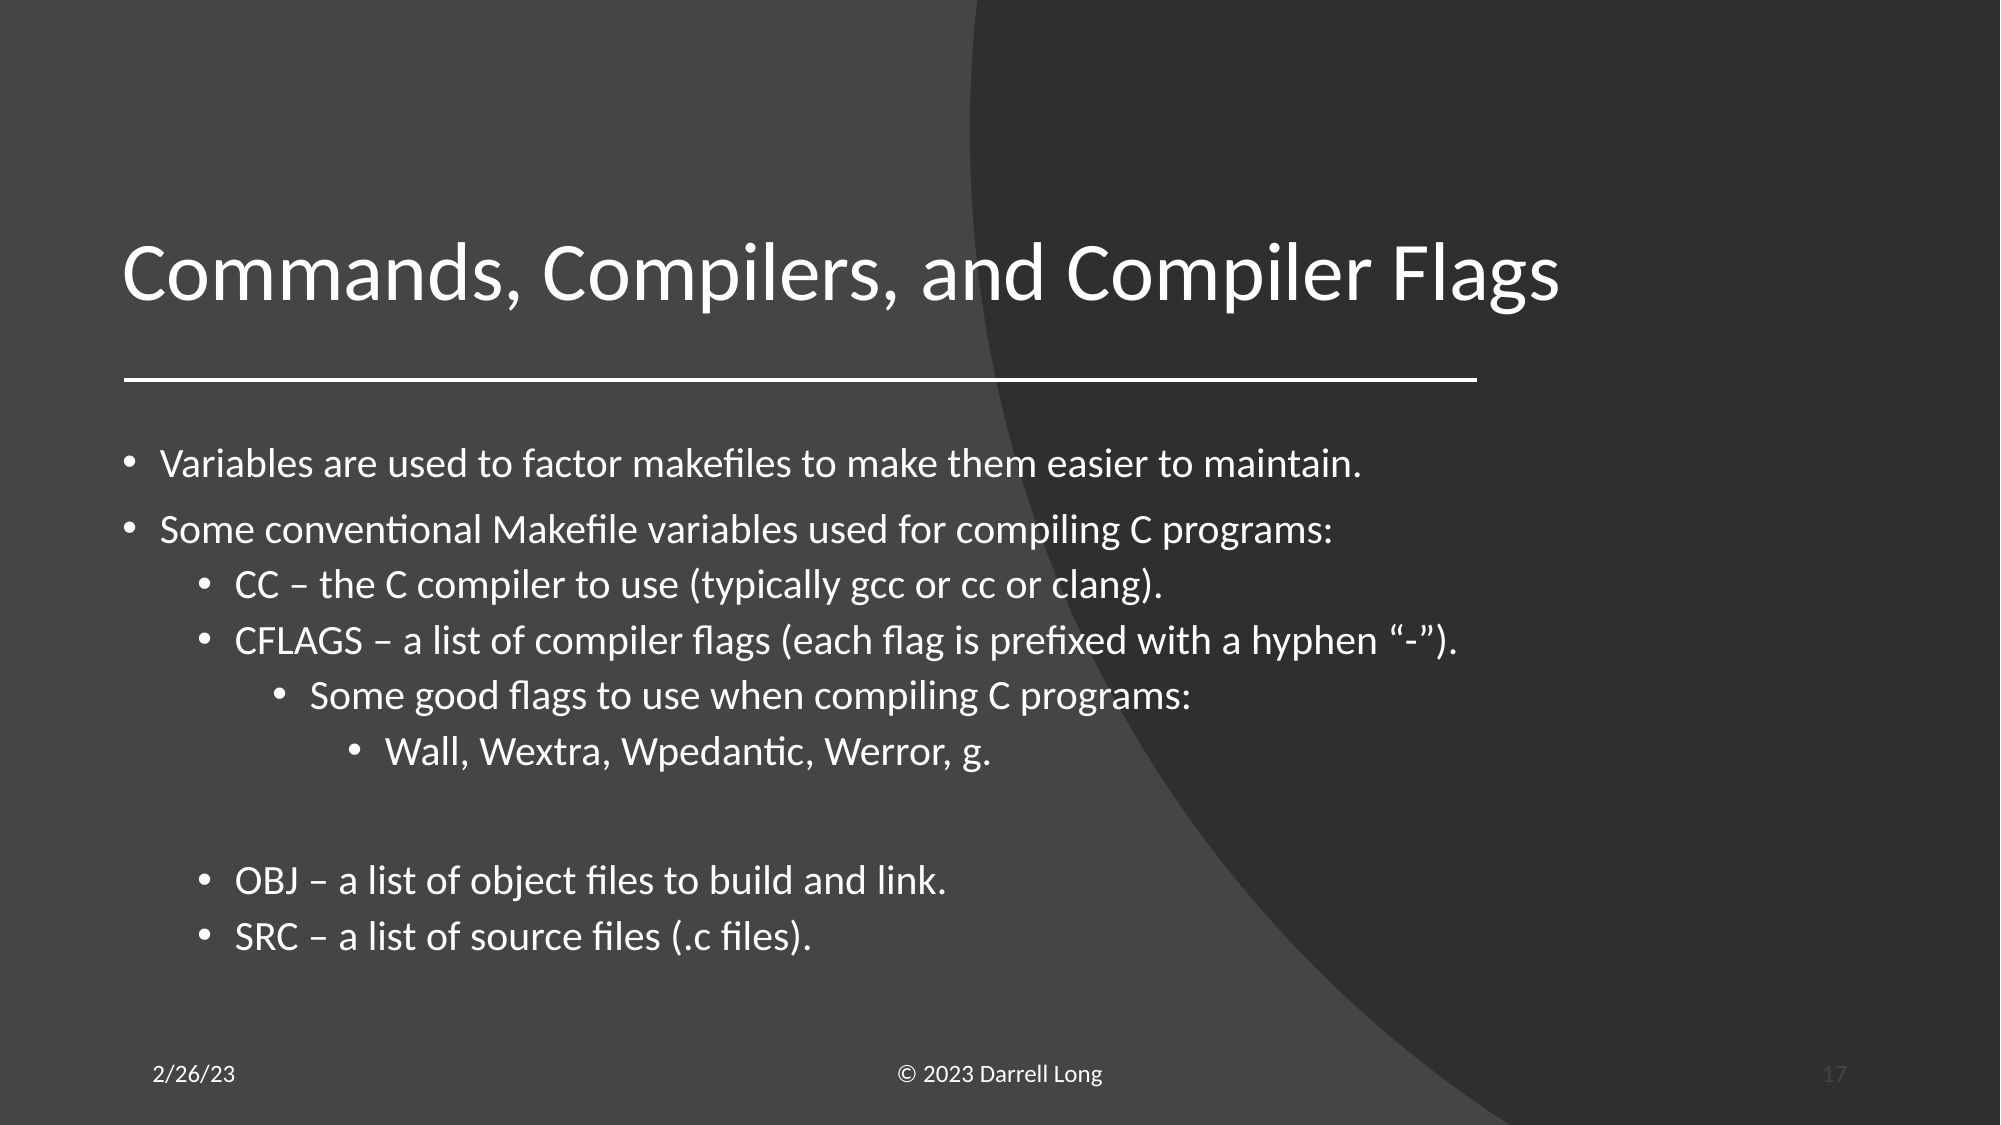

# Commands, Compilers, and Compiler Flags
Variables are used to factor makefiles to make them easier to maintain.
Some conventional Makefile variables used for compiling C programs:
CC – the C compiler to use (typically gcc or cc or clang).
CFLAGS – a list of compiler flags (each flag is prefixed with a hyphen “-”).
Some good flags to use when compiling C programs:
Wall, Wextra, Wpedantic, Werror, g.

OBJ – a list of object files to build and link.
SRC – a list of source files (.c files).
2/26/23
© 2023 Darrell Long
17